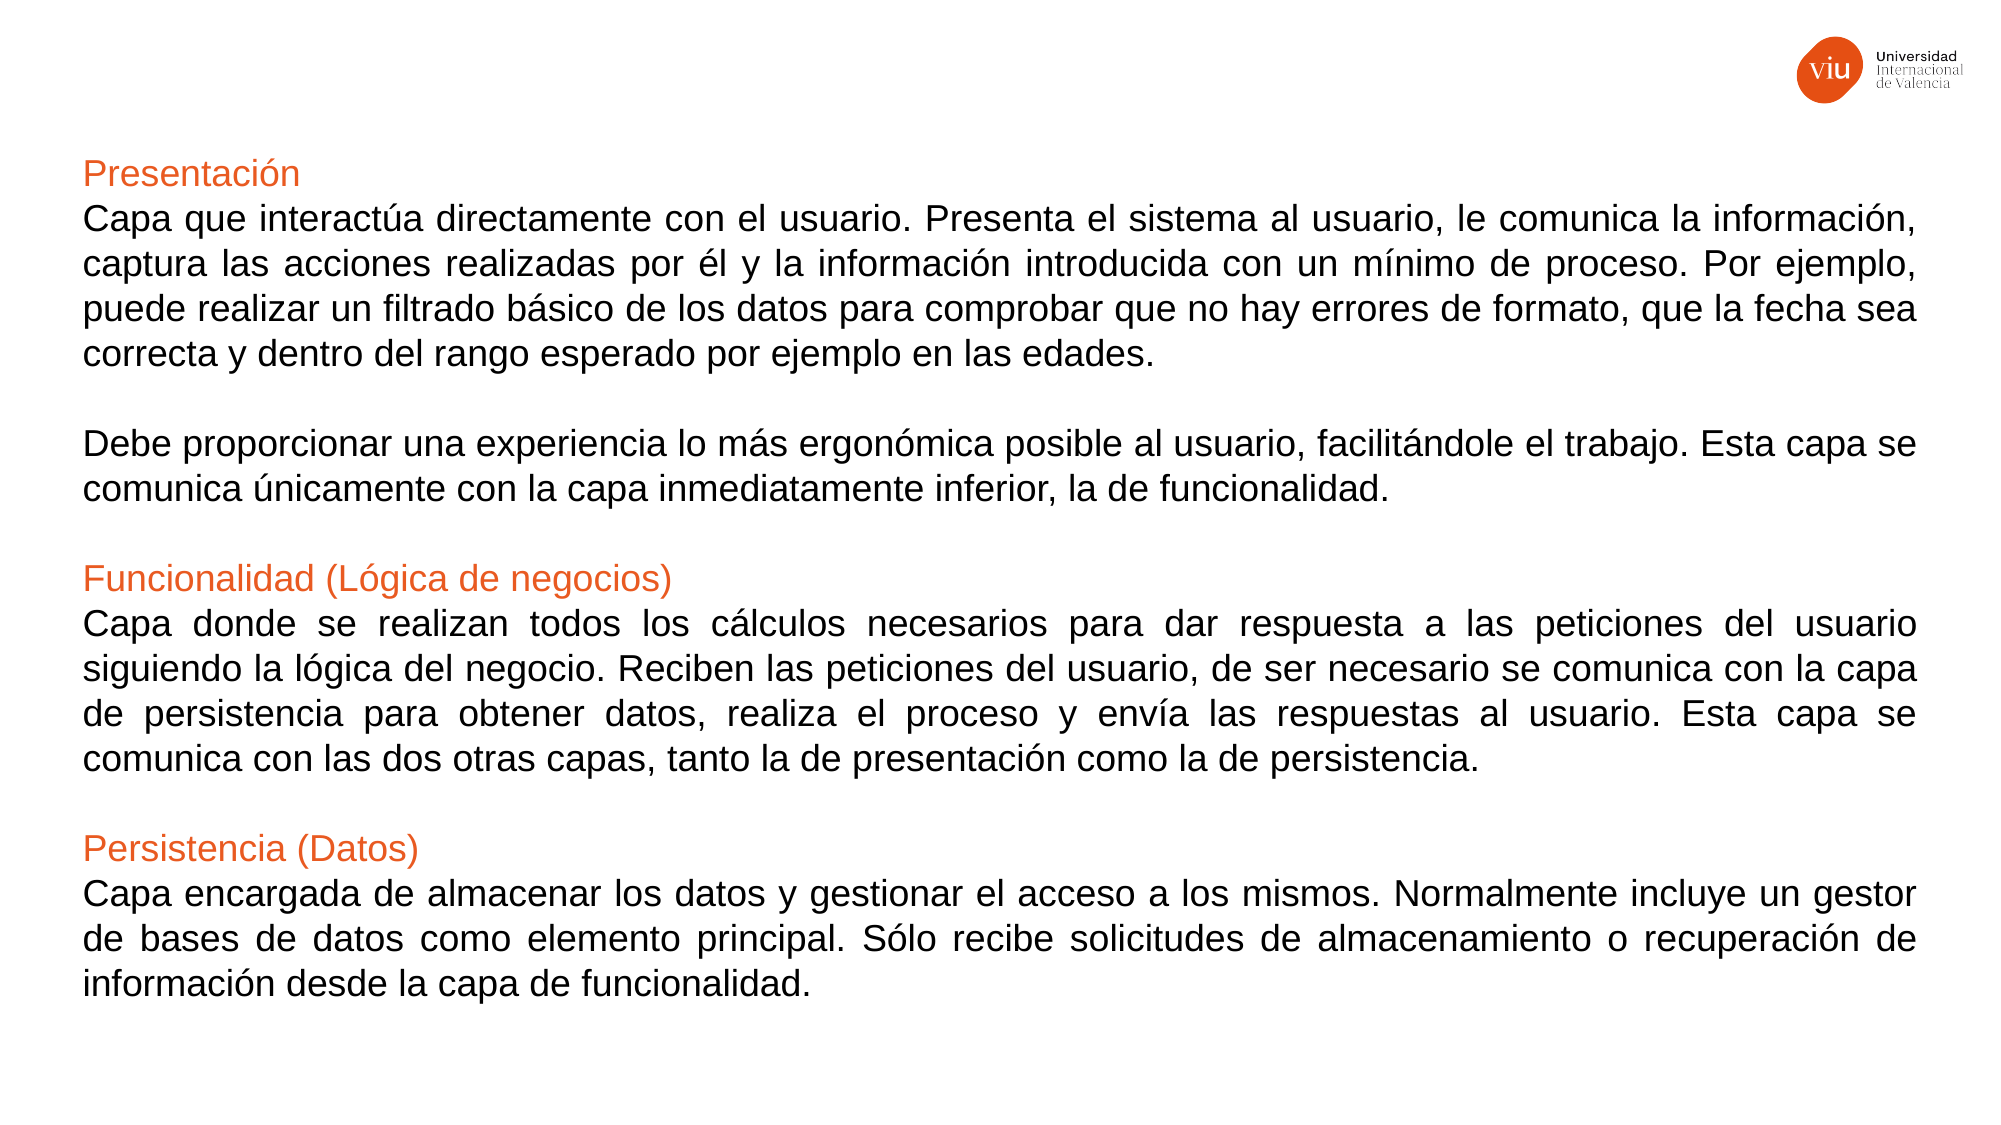

Presentación
Capa que interactúa directamente con el usuario. Presenta el sistema al usuario, le comunica la información, captura las acciones realizadas por él y la información introducida con un mínimo de proceso. Por ejemplo, puede realizar un filtrado básico de los datos para comprobar que no hay errores de formato, que la fecha sea correcta y dentro del rango esperado por ejemplo en las edades.

Debe proporcionar una experiencia lo más ergonómica posible al usuario, facilitándole el trabajo. Esta capa se comunica únicamente con la capa inmediatamente inferior, la de funcionalidad.

Funcionalidad (Lógica de negocios)
Capa donde se realizan todos los cálculos necesarios para dar respuesta a las peticiones del usuario siguiendo la lógica del negocio. Reciben las peticiones del usuario, de ser necesario se comunica con la capa de persistencia para obtener datos, realiza el proceso y envía las respuestas al usuario. Esta capa se comunica con las dos otras capas, tanto la de presentación como la de persistencia.

Persistencia (Datos)
Capa encargada de almacenar los datos y gestionar el acceso a los mismos. Normalmente incluye un gestor de bases de datos como elemento principal. Sólo recibe solicitudes de almacenamiento o recuperación de información desde la capa de funcionalidad.